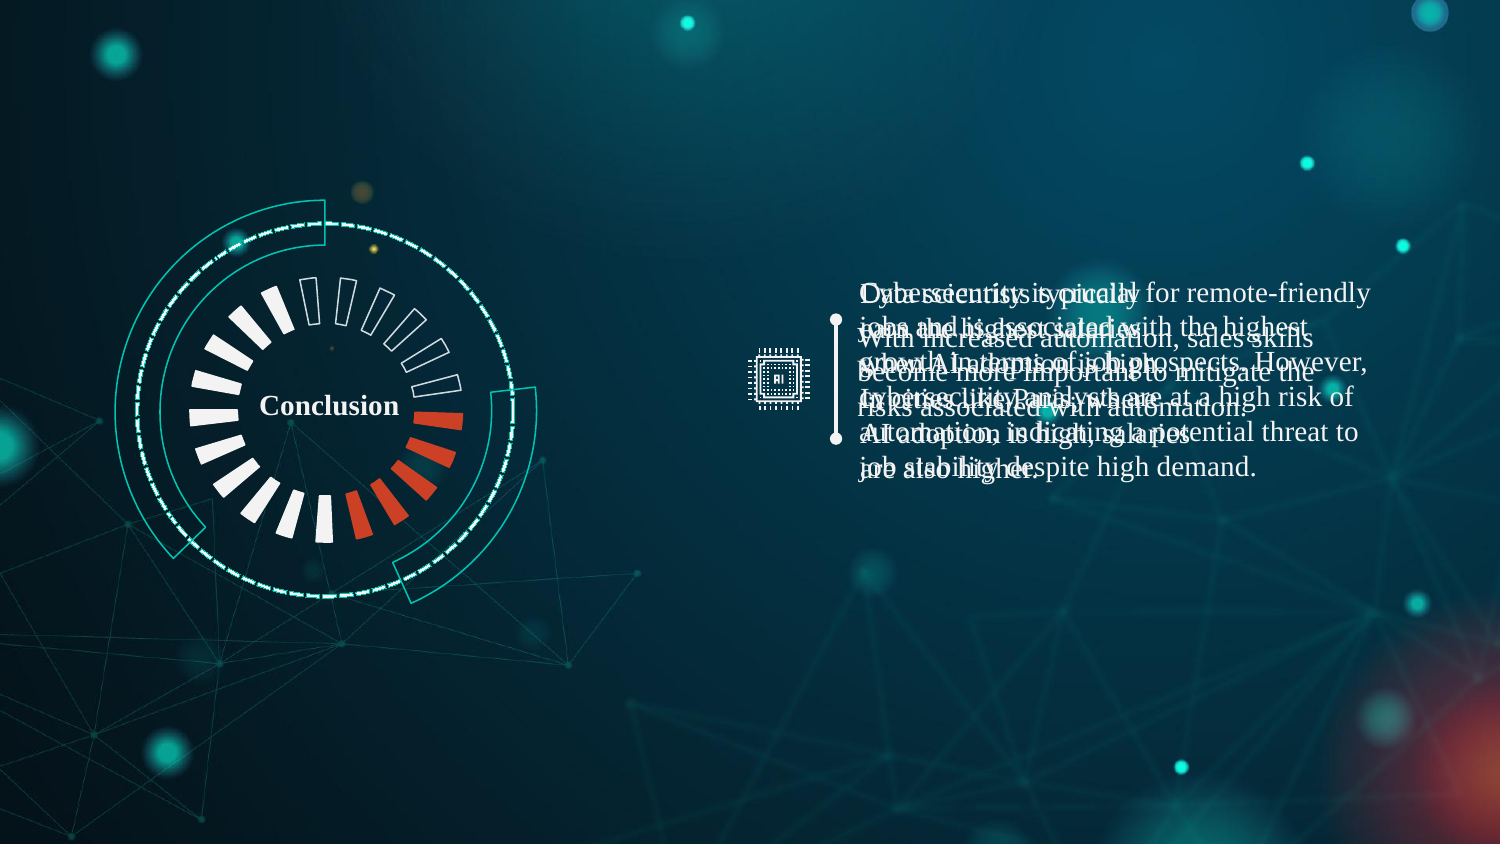

Cybersecurity is crucial for remote-friendly jobs and is associated with the highest growth in terms of job prospects. However, cybersecurity analysts are at a high risk of automation, indicating a potential threat to job stability despite high demand.

With increased automation, sales skills become more important to mitigate the risks associated with automation.
Data scientists typically earn the highest salaries when AI adoption is high. In cities like Paris, where AI adoption is high, salaries are also higher.

Conclusion